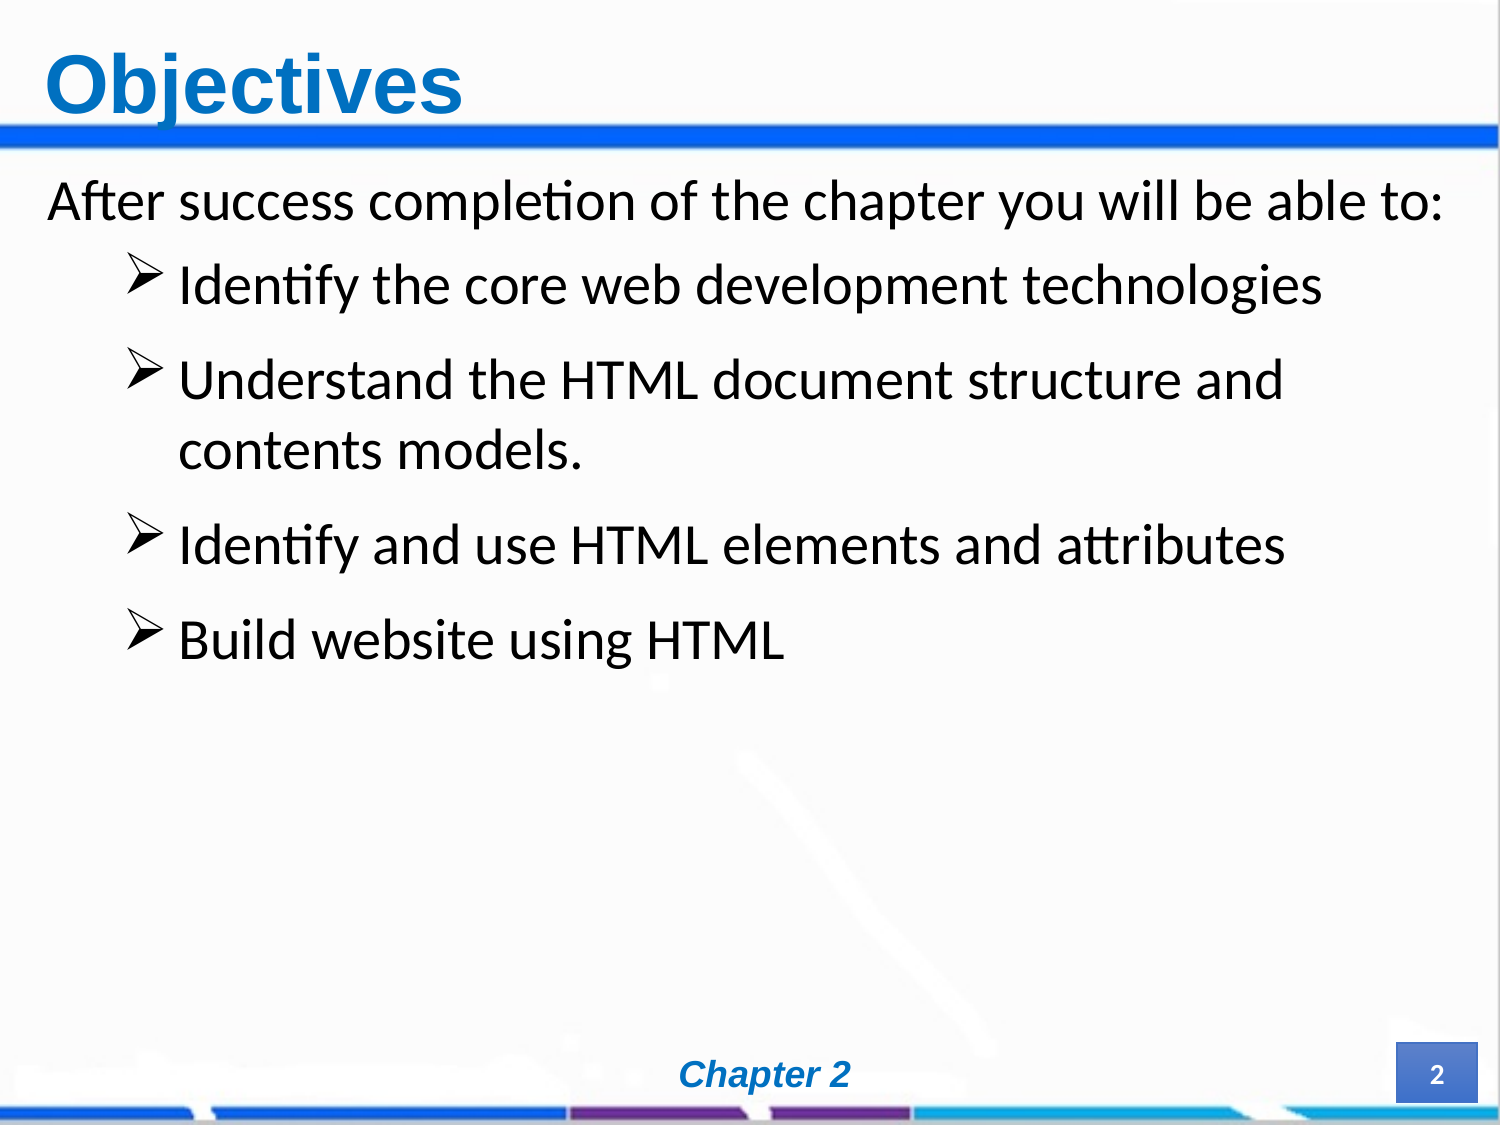

# Objectives
After success completion of the chapter you will be able to:
Identify the core web development technologies
Understand the HTML document structure and contents models.
Identify and use HTML elements and attributes
Build website using HTML
Chapter 2
2